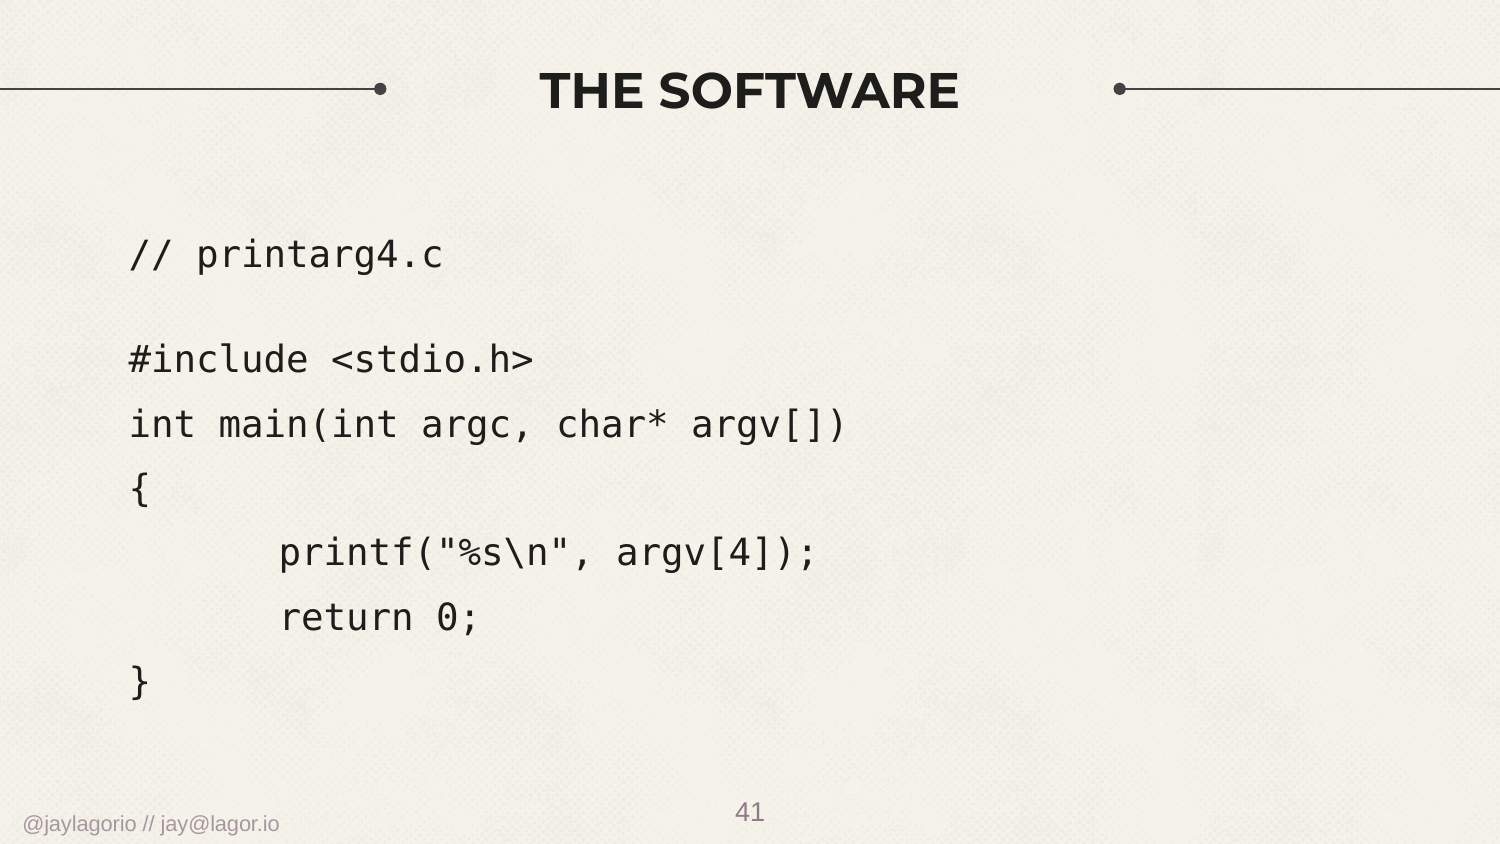

# The Software
// printarg4.c

#include <stdio.h>
int main(int argc, char* argv[])
{
	printf("%s\n", argv[4]);
	return 0;
}
41
@jaylagorio // jay@lagor.io